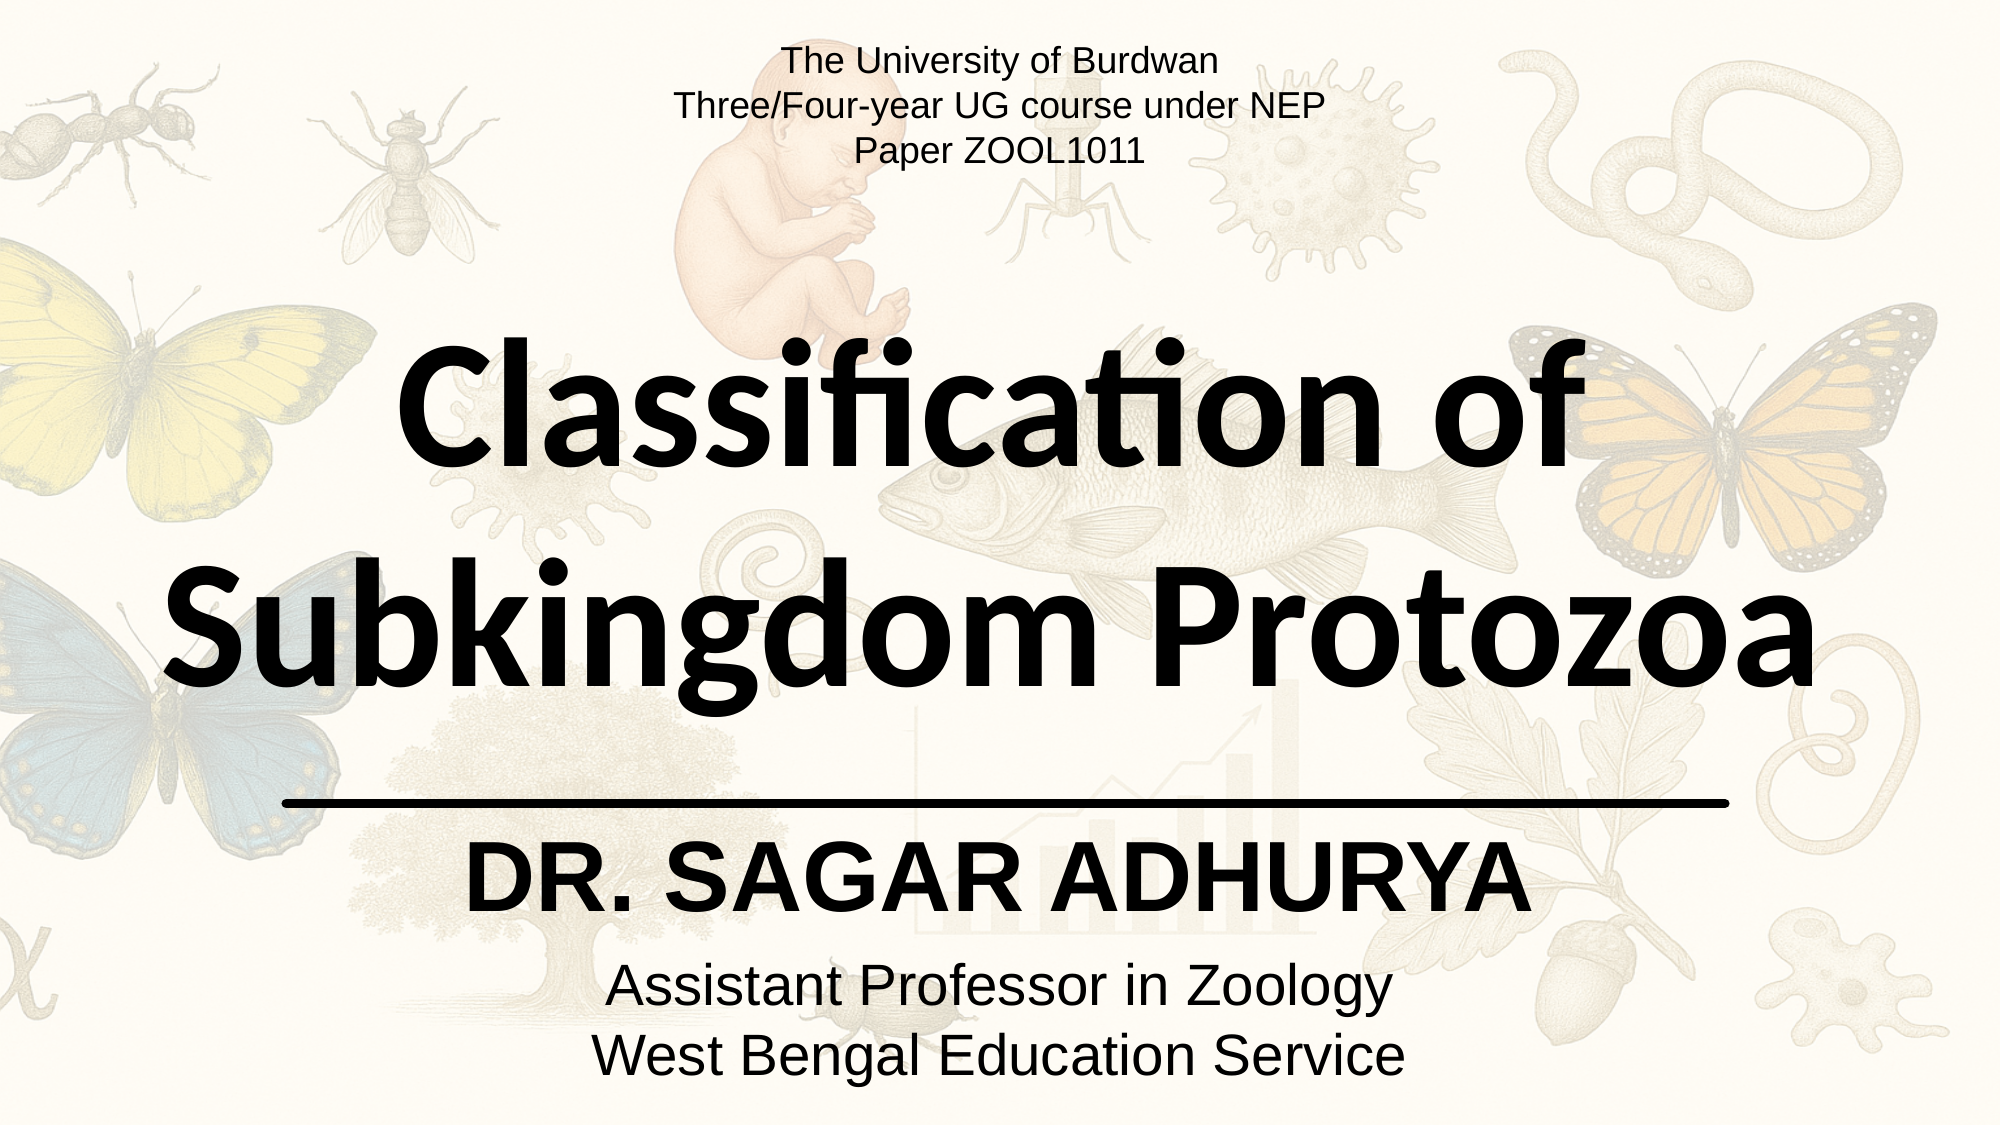

The University of Burdwan
Three/Four-year UG course under NEP
Paper ZOOL1011
Classification of Subkingdom Protozoa
DR. SAGAR ADHURYA
Assistant Professor in Zoology
West Bengal Education Service